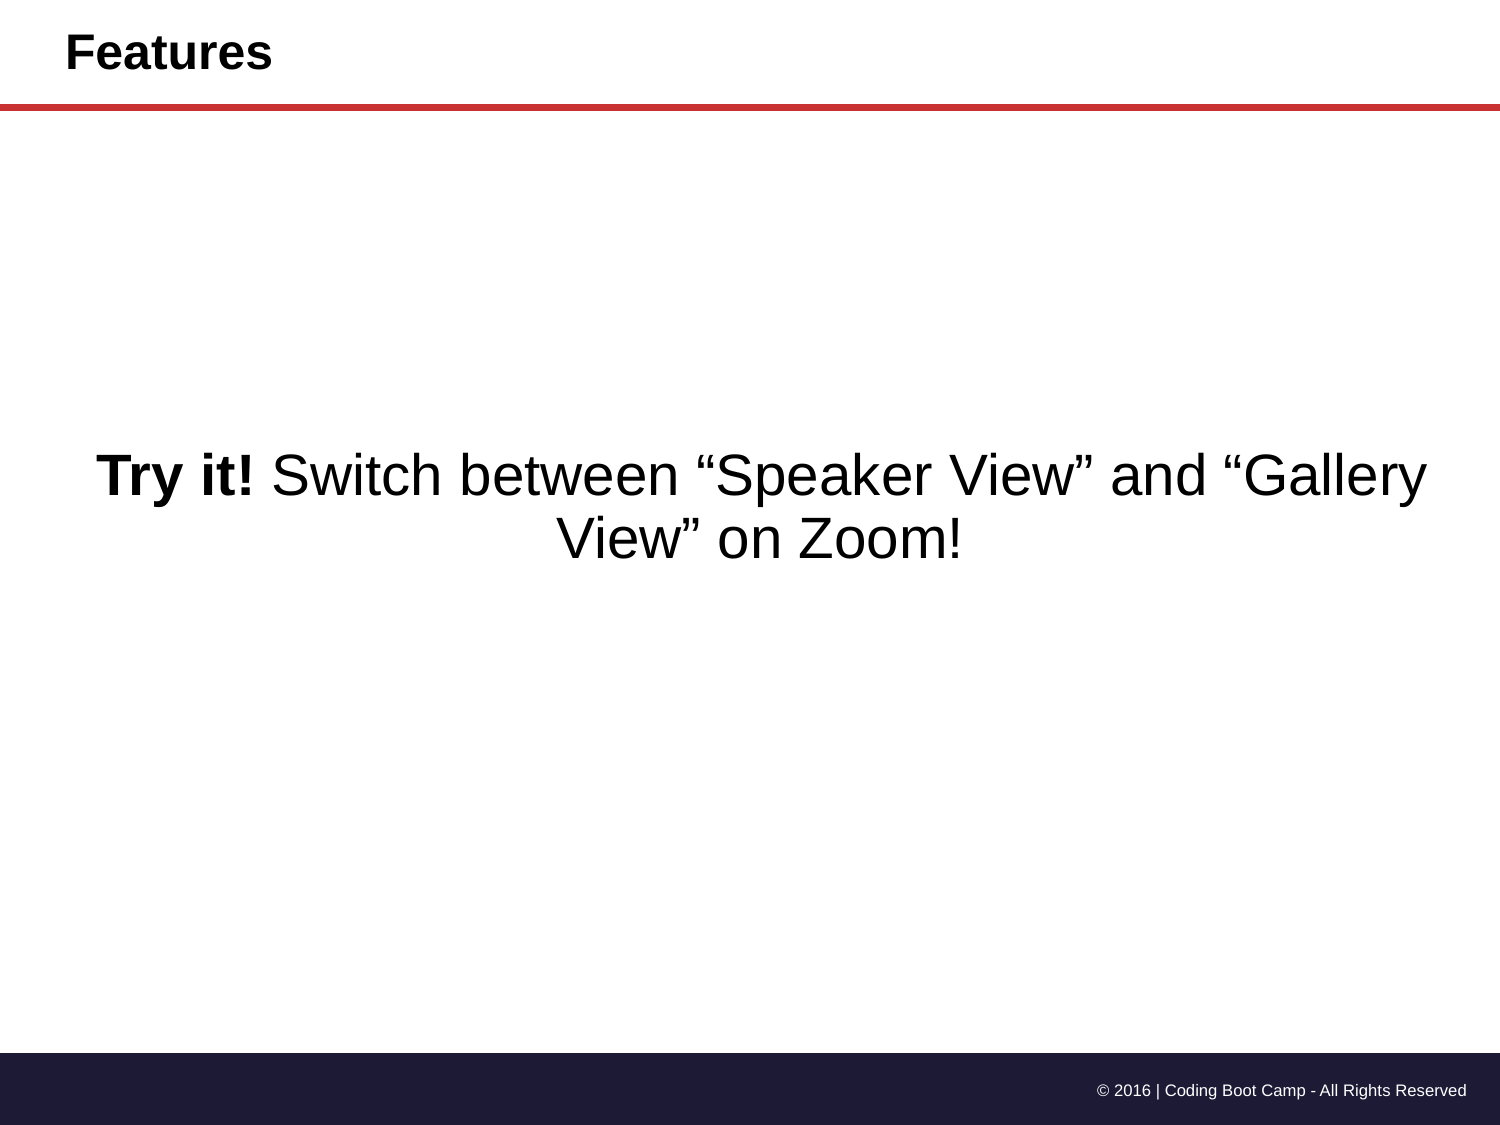

# Features
Try it! Switch between “Speaker View” and “Gallery View” on Zoom!